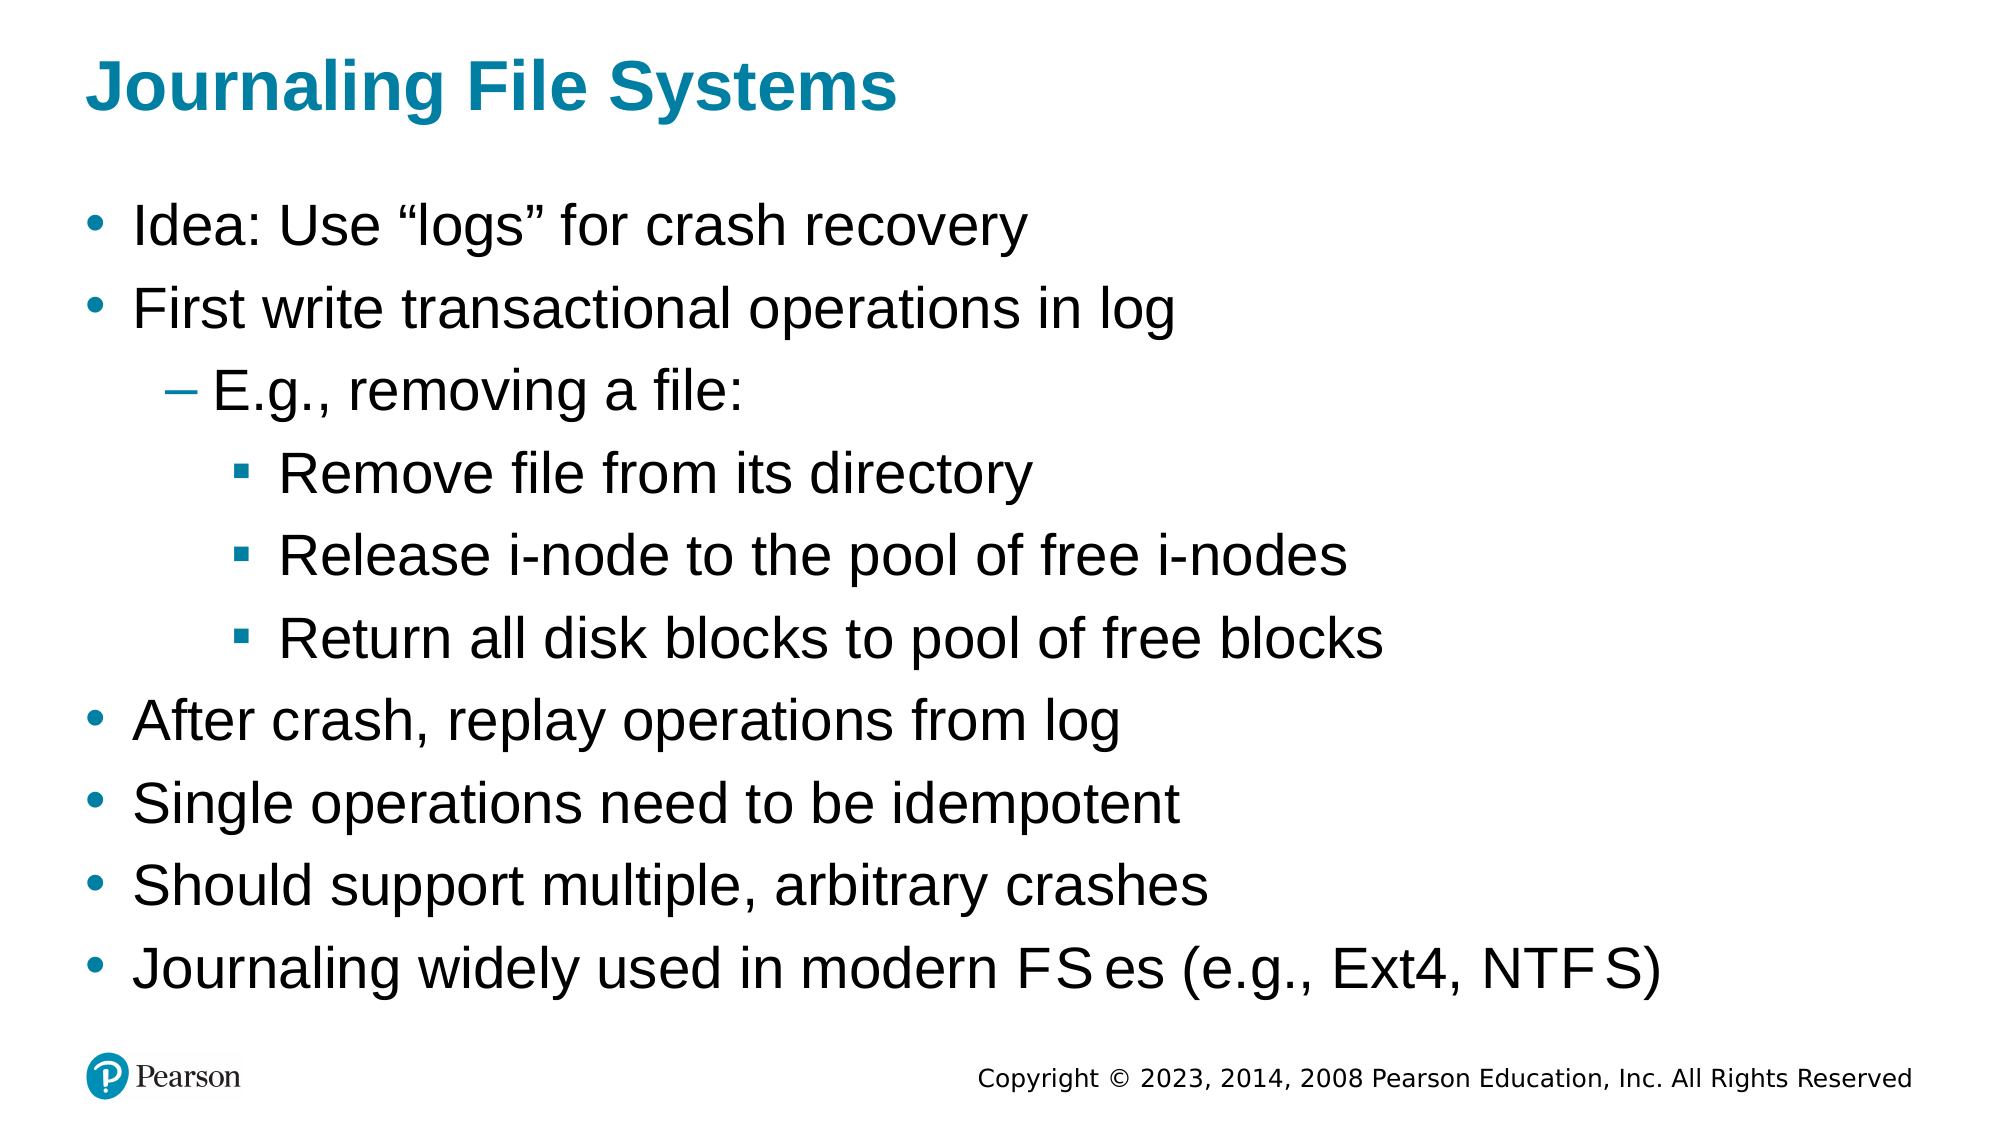

# Journaling File Systems
Idea: Use “logs” for crash recovery
First write transactional operations in log
E.g., removing a file:
Remove file from its directory
Release i-node to the pool of free i-nodes
Return all disk blocks to pool of free blocks
After crash, replay operations from log
Single operations need to be idempotent
Should support multiple, arbitrary crashes
Journaling widely used in modern F S es (e.g., Ext4, N T F S)